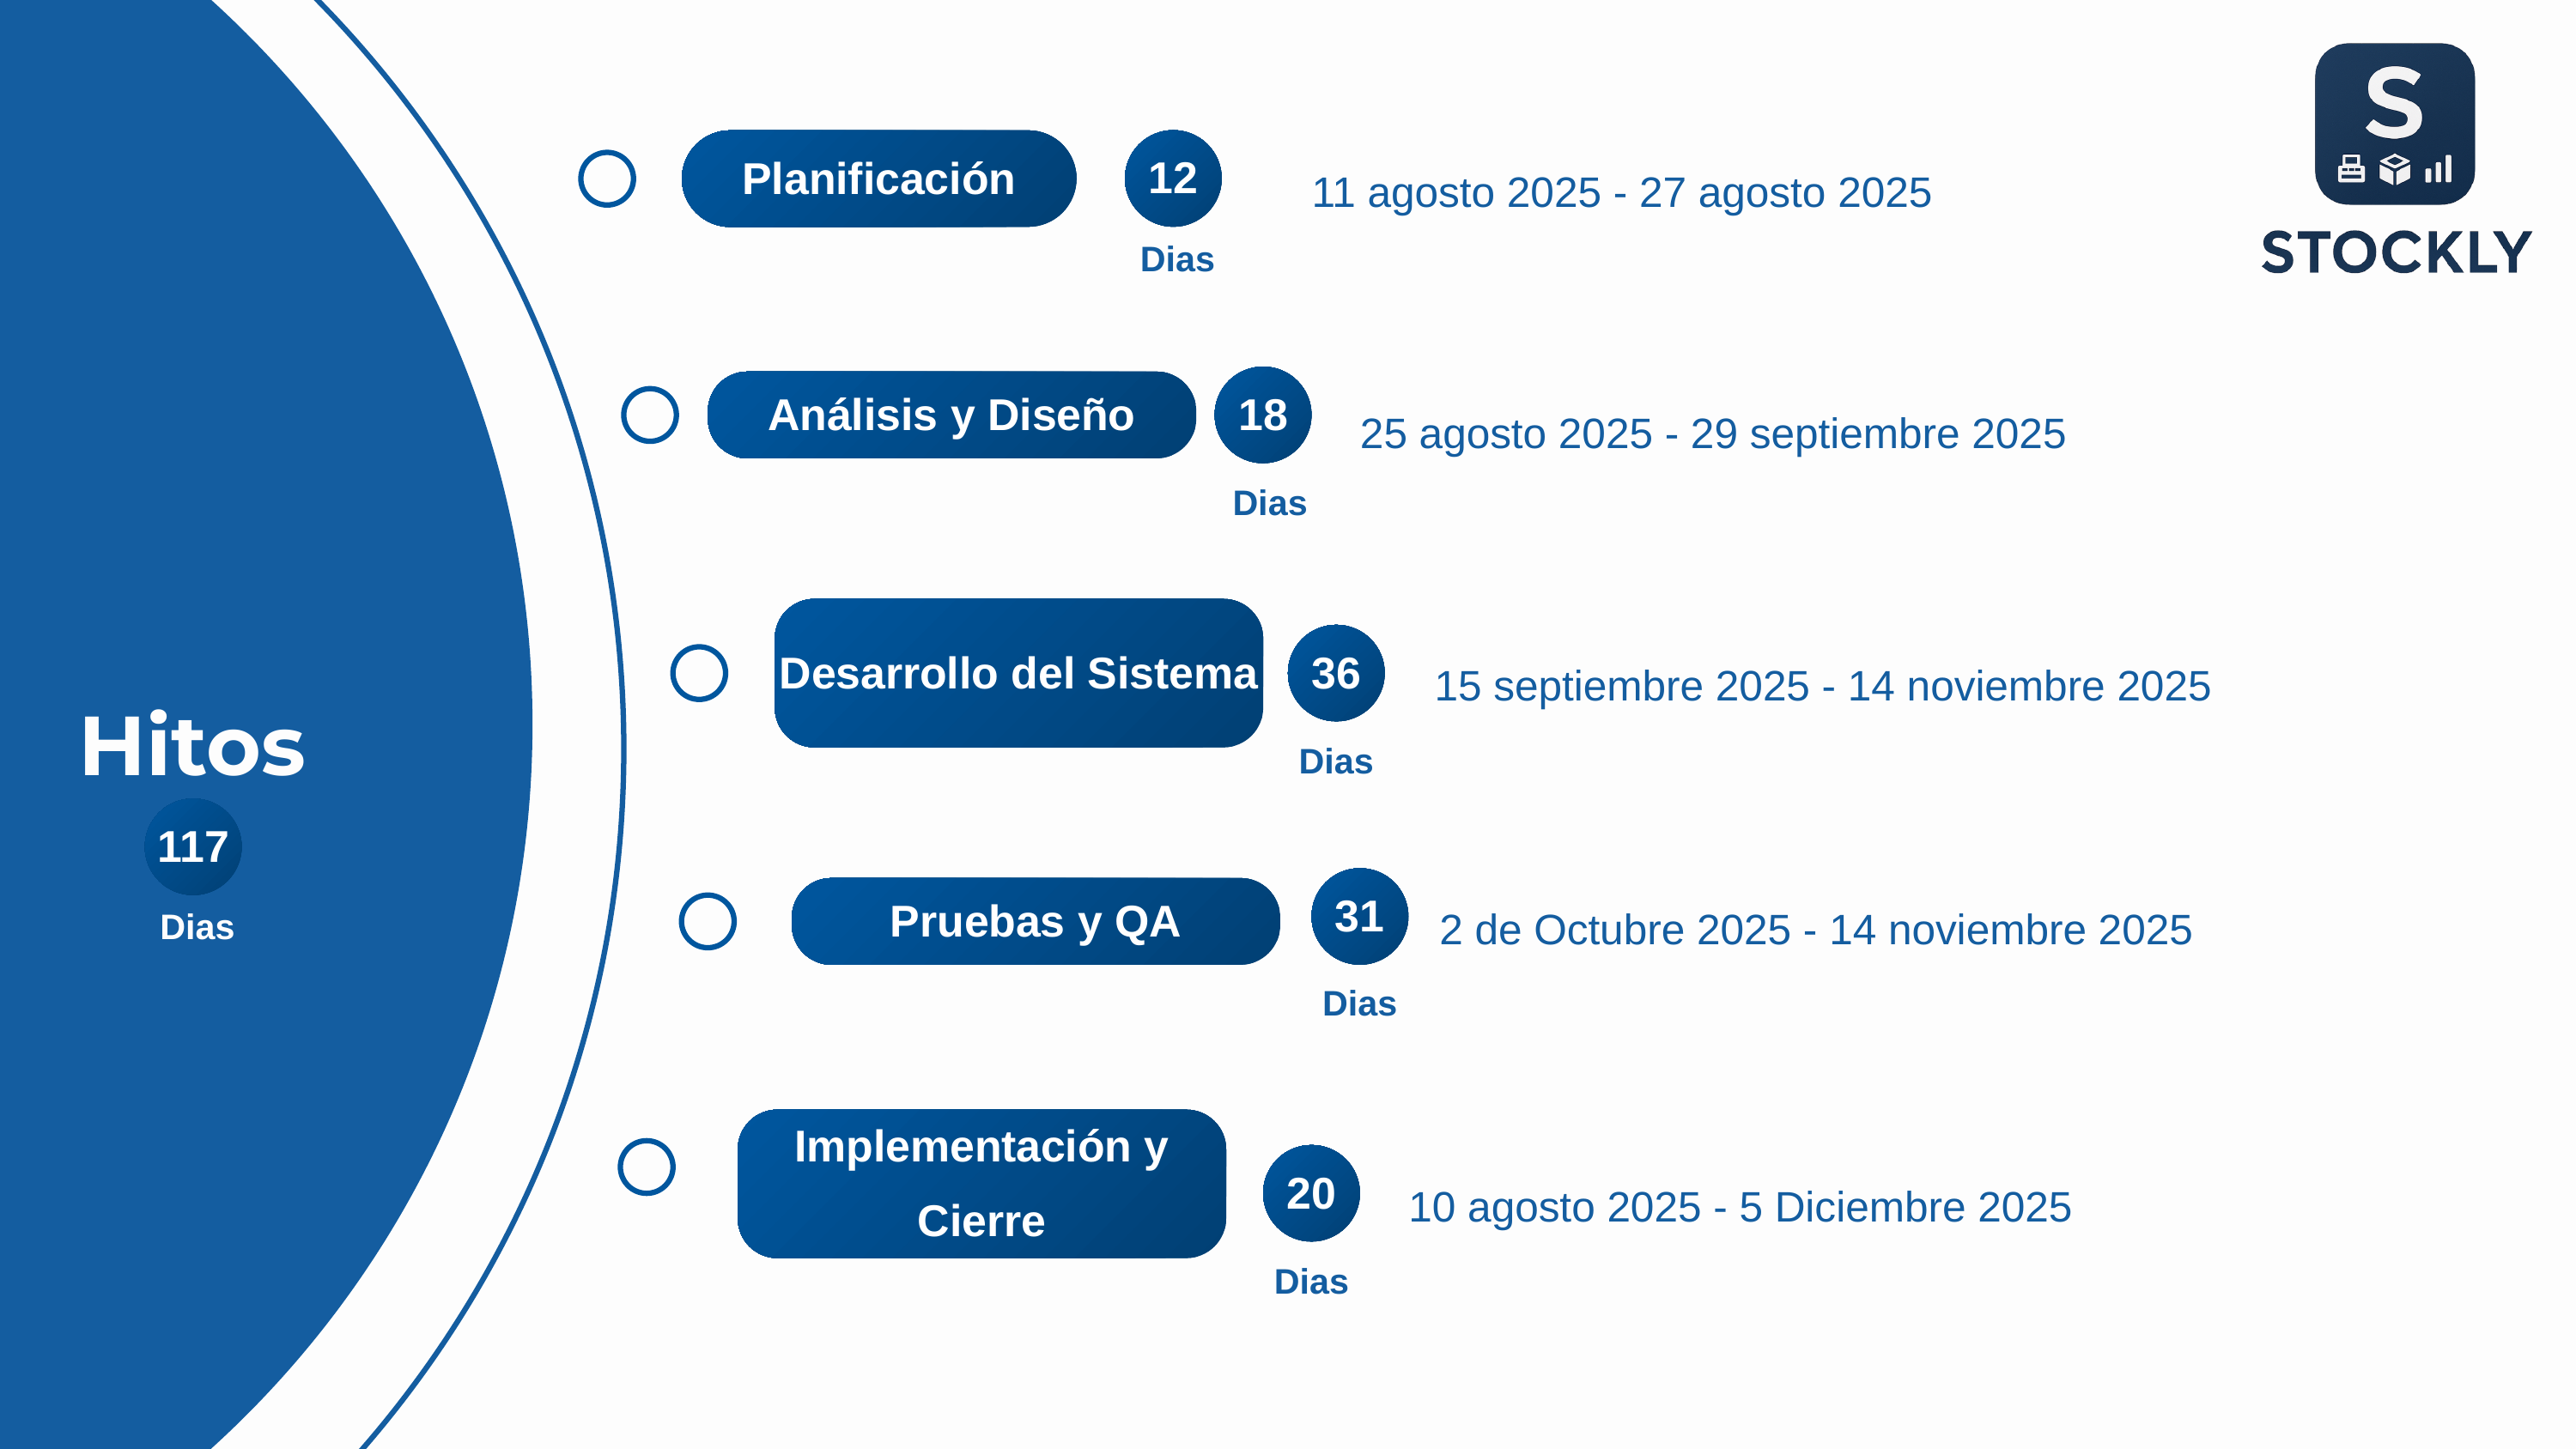

12

Planificación
11 agosto 2025 - 27 agosto 2025

Dias

18

Análisis y Diseño
25 agosto 2025 - 29 septiembre 2025

Dias

Desarrollo del Sistema

36
15 septiembre 2025 - 14 noviembre 2025

Hitos
Dias

117

31

Pruebas y QA
2 de Octubre 2025 - 14 noviembre 2025
Dias

Dias

Implementación y Cierre

20

10 agosto 2025 - 5 Diciembre 2025
Dias